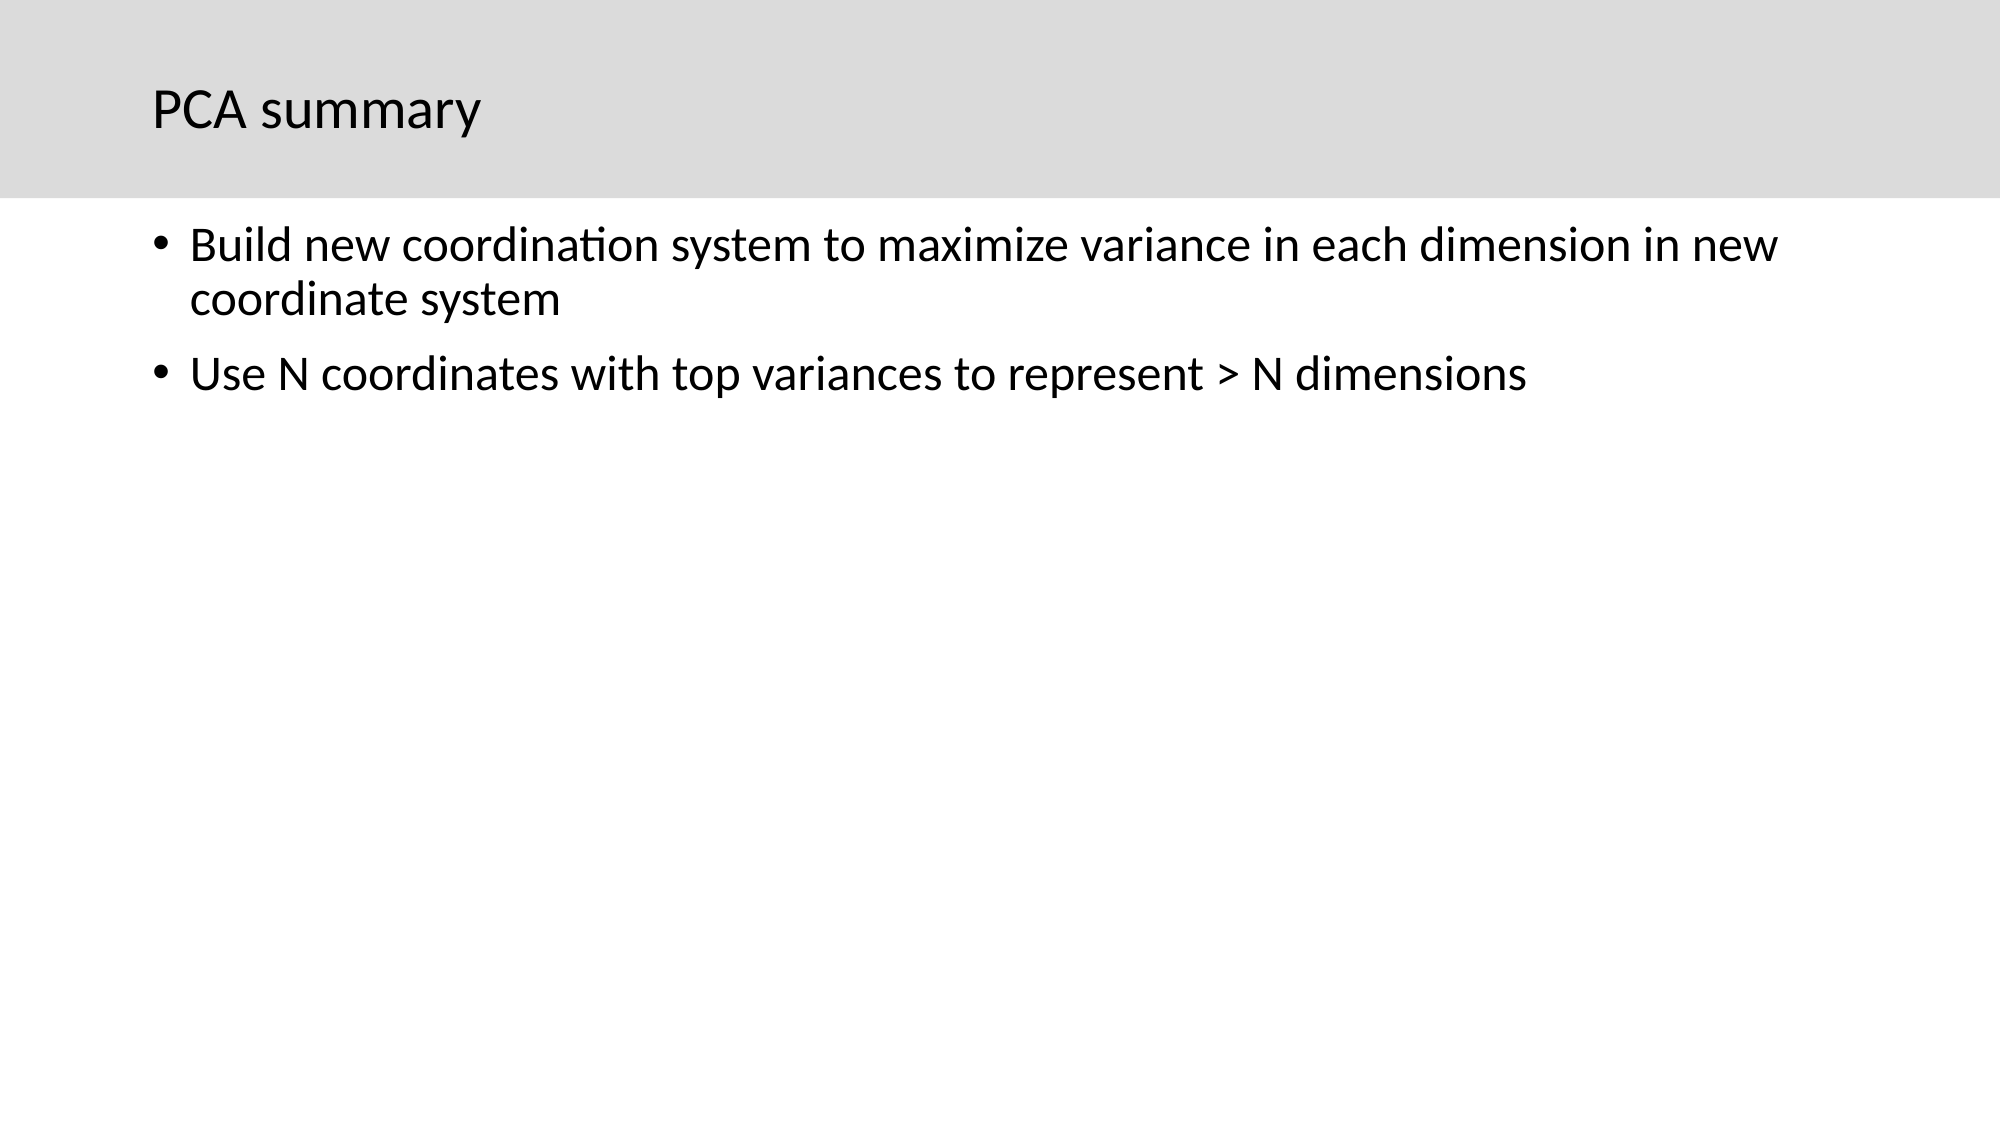

# PCA summary
Build new coordination system to maximize variance in each dimension in new coordinate system
Use N coordinates with top variances to represent > N dimensions